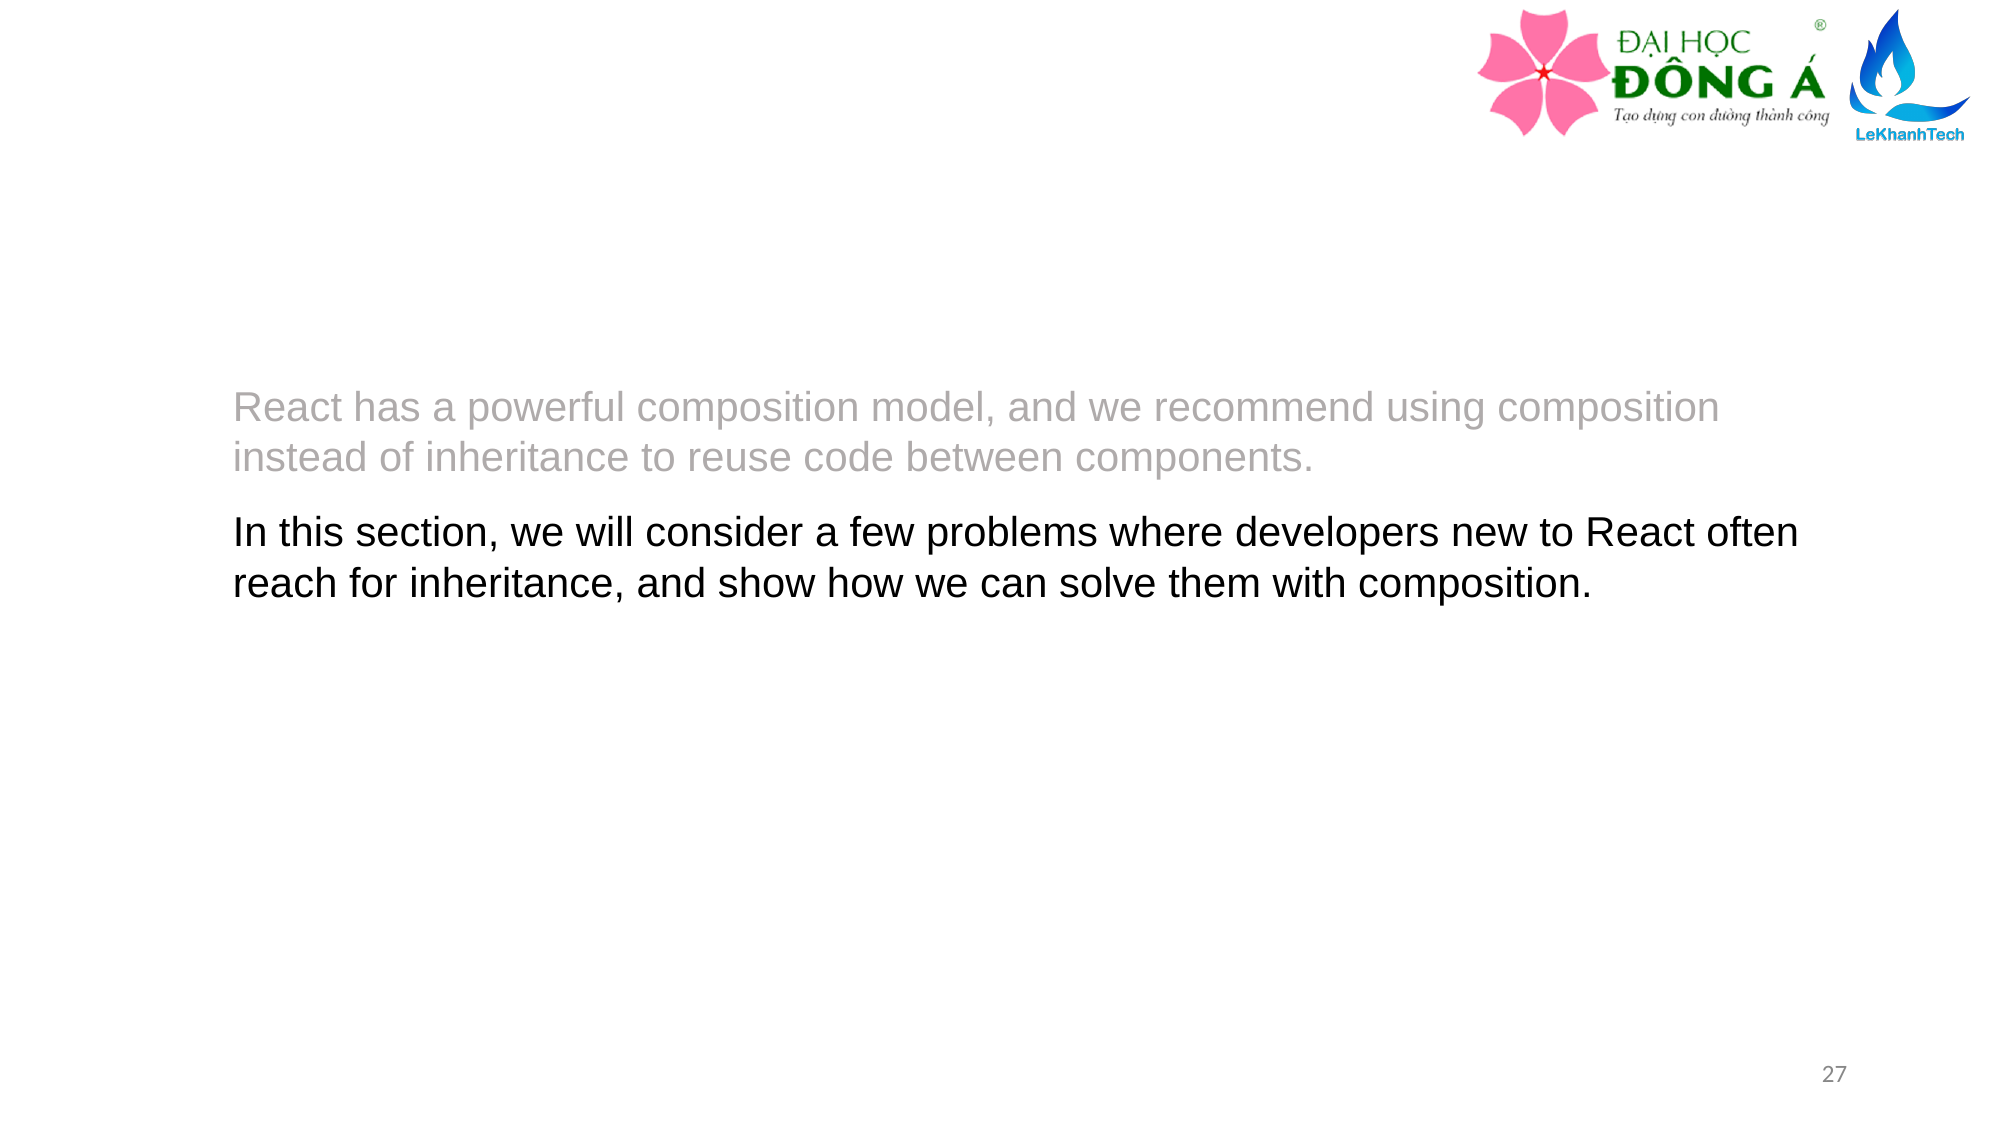

React has a powerful composition model, and we recommend using composition instead of inheritance to reuse code between components.
In this section, we will consider a few problems where developers new to React often reach for inheritance, and show how we can solve them with composition.
27